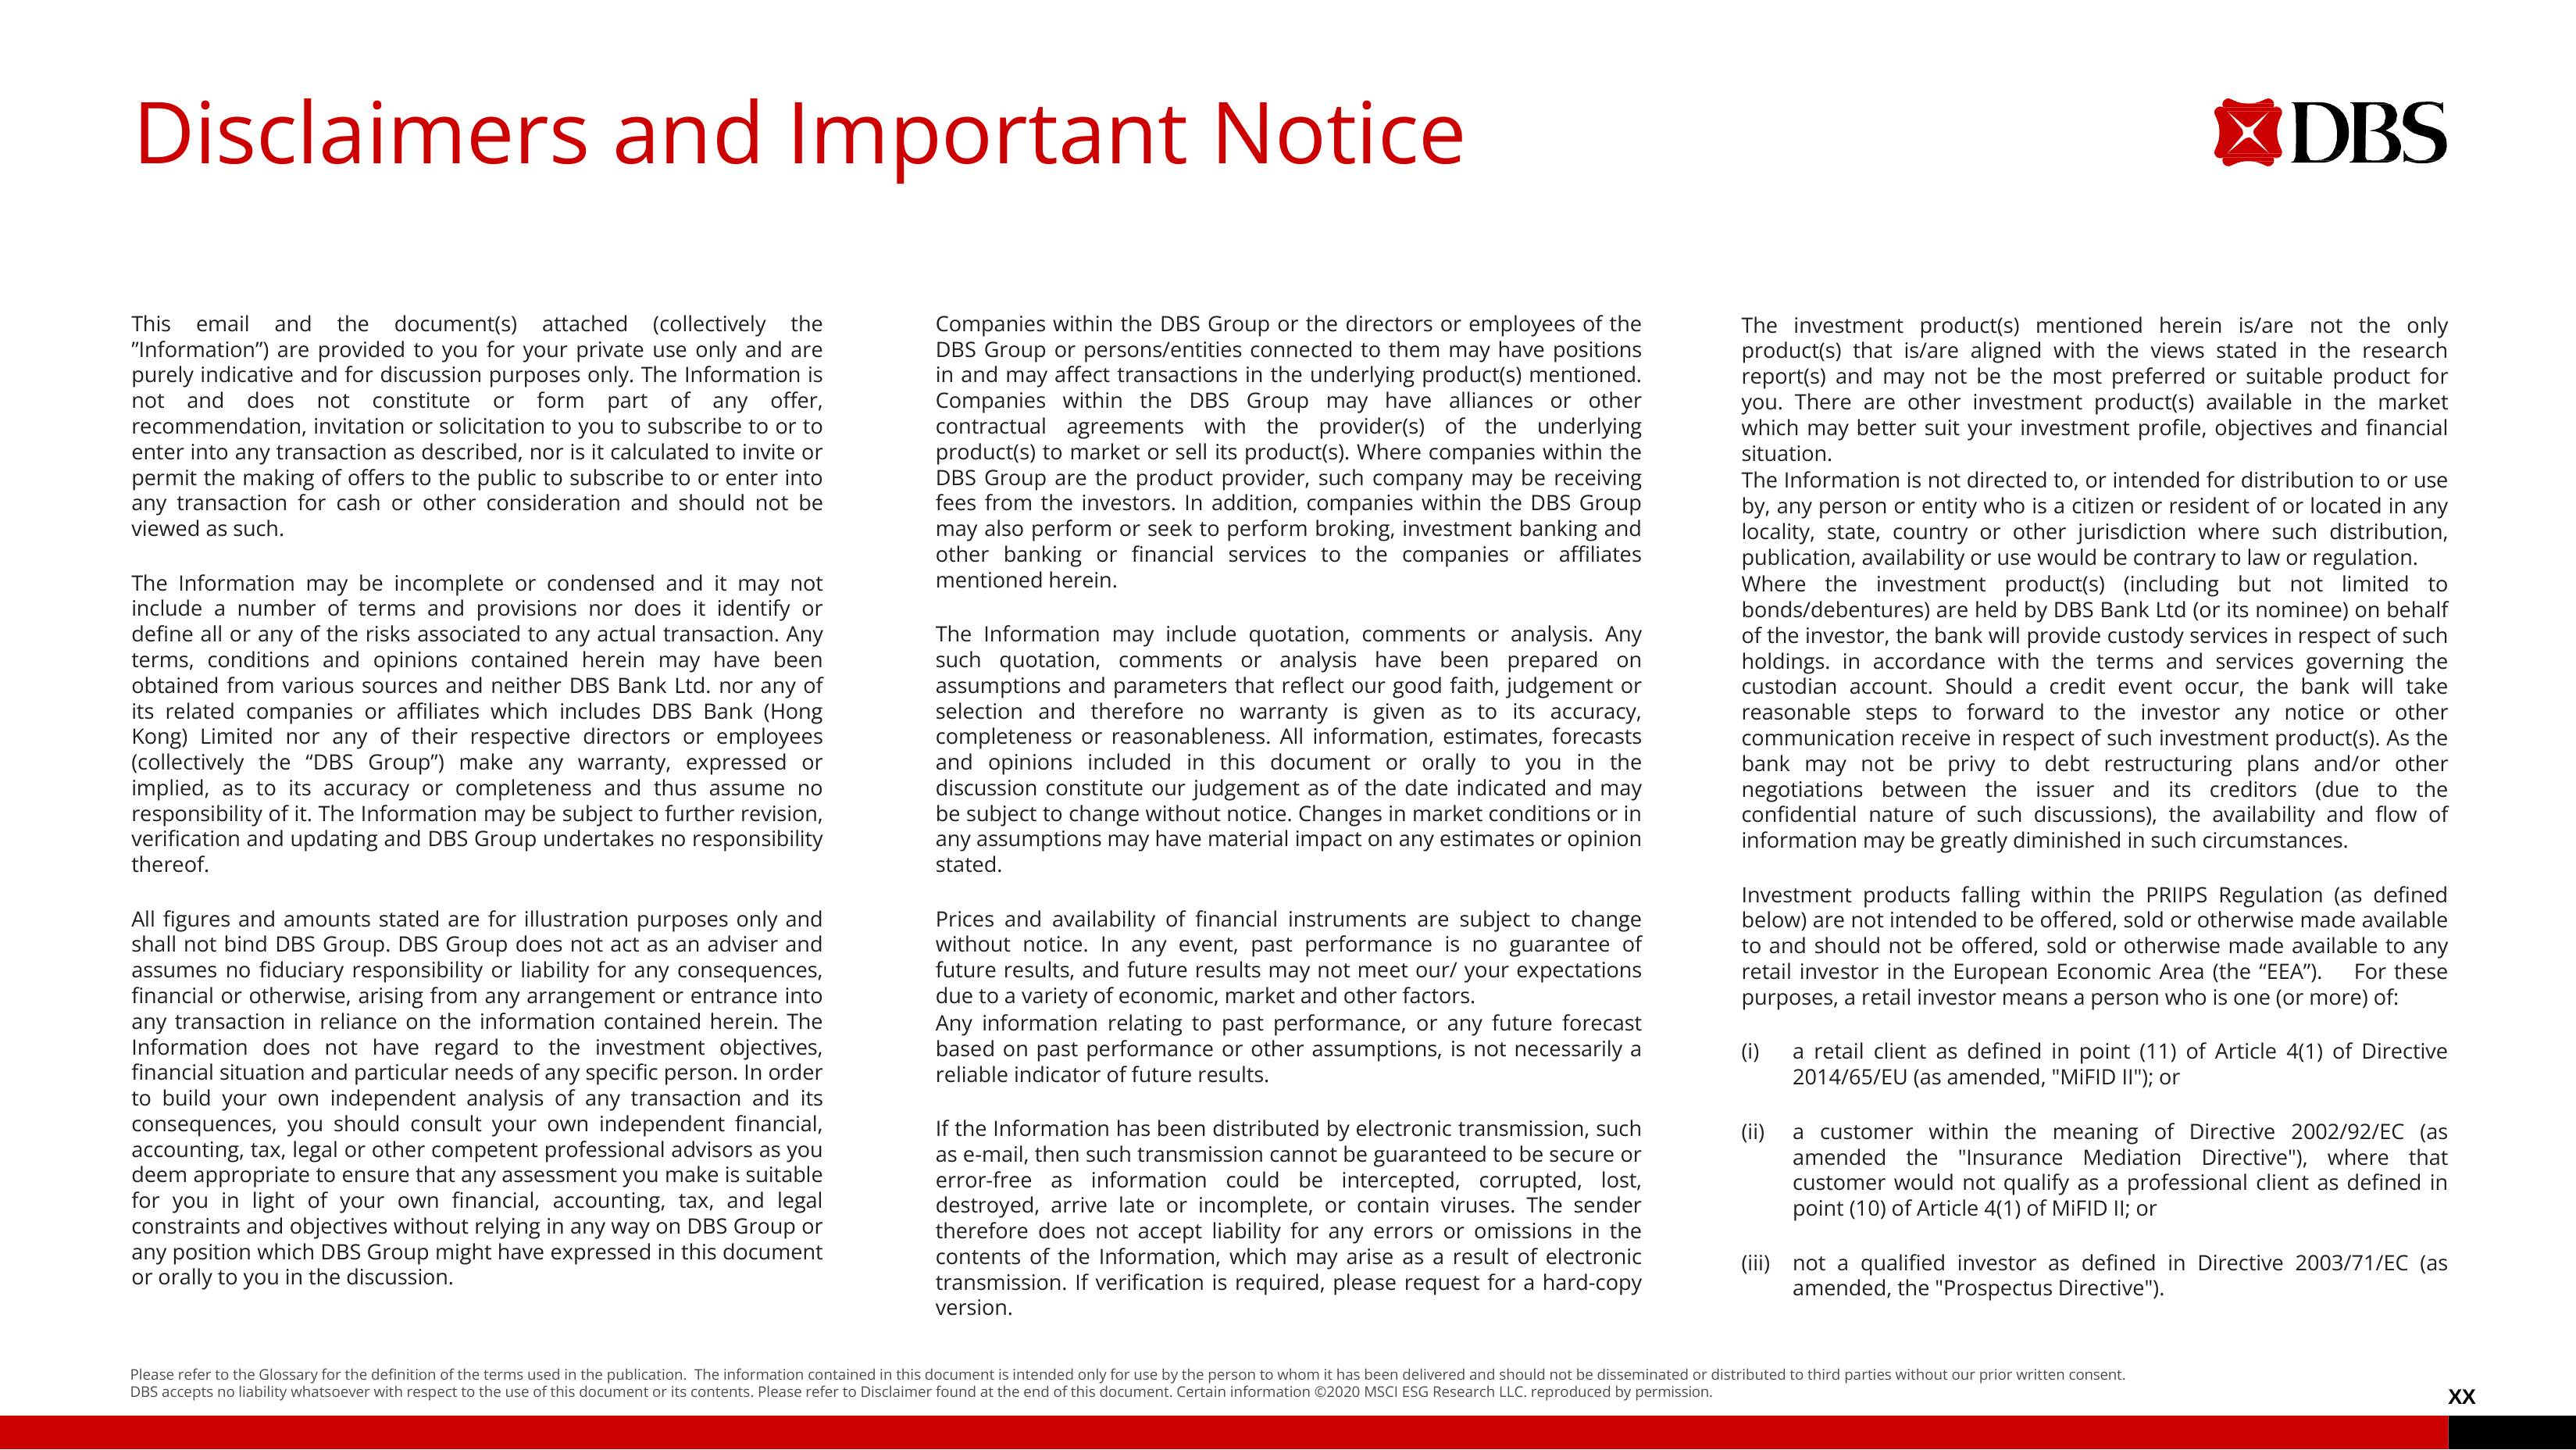

# Disclaimers and Important Notice

This email and the document(s) attached (collectively the ”Information”) are provided to you for your private use only and are purely indicative and for discussion purposes only. The Information is not and does not constitute or form part of any offer, recommendation, invitation or solicitation to you to subscribe to or to enter into any transaction as described, nor is it calculated to invite or permit the making of offers to the public to subscribe to or enter into any transaction for cash or other consideration and should not be viewed as such.

The Information may be incomplete or condensed and it may not include a number of terms and provisions nor does it identify or define all or any of the risks associated to any actual transaction. Any terms, conditions and opinions contained herein may have been obtained from various sources and neither DBS Bank Ltd. nor any of its related companies or affiliates which includes DBS Bank (Hong Kong) Limited nor any of their respective directors or employees (collectively the “DBS Group”) make any warranty, expressed or implied, as to its accuracy or completeness and thus assume no responsibility of it. The Information may be subject to further revision, verification and updating and DBS Group undertakes no responsibility thereof.

All figures and amounts stated are for illustration purposes only and shall not bind DBS Group. DBS Group does not act as an adviser and assumes no fiduciary responsibility or liability for any consequences, financial or otherwise, arising from any arrangement or entrance into any transaction in reliance on the information contained herein. The Information does not have regard to the investment objectives, financial situation and particular needs of any specific person. In order to build your own independent analysis of any transaction and its consequences, you should consult your own independent financial, accounting, tax, legal or other competent professional advisors as you deem appropriate to ensure that any assessment you make is suitable for you in light of your own financial, accounting, tax, and legal constraints and objectives without relying in any way on DBS Group or any position which DBS Group might have expressed in this document or orally to you in the discussion.
Companies within the DBS Group or the directors or employees of the DBS Group or persons/entities connected to them may have positions in and may affect transactions in the underlying product(s) mentioned. Companies within the DBS Group may have alliances or other contractual agreements with the provider(s) of the underlying product(s) to market or sell its product(s). Where companies within the DBS Group are the product provider, such company may be receiving fees from the investors. In addition, companies within the DBS Group may also perform or seek to perform broking, investment banking and other banking or financial services to the companies or affiliates mentioned herein.

The Information may include quotation, comments or analysis. Any such quotation, comments or analysis have been prepared on assumptions and parameters that reflect our good faith, judgement or selection and therefore no warranty is given as to its accuracy, completeness or reasonableness. All information, estimates, forecasts and opinions included in this document or orally to you in the discussion constitute our judgement as of the date indicated and may be subject to change without notice. Changes in market conditions or in any assumptions may have material impact on any estimates or opinion stated.

Prices and availability of financial instruments are subject to change without notice. In any event, past performance is no guarantee of future results, and future results may not meet our/ your expectations due to a variety of economic, market and other factors.
Any information relating to past performance, or any future forecast based on past performance or other assumptions, is not necessarily a reliable indicator of future results.

If the Information has been distributed by electronic transmission, such as e-mail, then such transmission cannot be guaranteed to be secure or error-free as information could be intercepted, corrupted, lost, destroyed, arrive late or incomplete, or contain viruses. The sender therefore does not accept liability for any errors or omissions in the contents of the Information, which may arise as a result of electronic transmission. If verification is required, please request for a hard-copy version.
The investment product(s) mentioned herein is/are not the only product(s) that is/are aligned with the views stated in the research report(s) and may not be the most preferred or suitable product for you. There are other investment product(s) available in the market which may better suit your investment profile, objectives and financial situation.
The Information is not directed to, or intended for distribution to or use by, any person or entity who is a citizen or resident of or located in any locality, state, country or other jurisdiction where such distribution, publication, availability or use would be contrary to law or regulation.
Where the investment product(s) (including but not limited to bonds/debentures) are held by DBS Bank Ltd (or its nominee) on behalf of the investor, the bank will provide custody services in respect of such holdings. in accordance with the terms and services governing the custodian account. Should a credit event occur, the bank will take reasonable steps to forward to the investor any notice or other communication receive in respect of such investment product(s). As the bank may not be privy to debt restructuring plans and/or other negotiations between the issuer and its creditors (due to the confidential nature of such discussions), the availability and flow of information may be greatly diminished in such circumstances.

Investment products falling within the PRIIPS Regulation (as defined below) are not intended to be offered, sold or otherwise made available to and should not be offered, sold or otherwise made available to any retail investor in the European Economic Area (the “EEA”).    For these purposes, a retail investor means a person who is one (or more) of:

a retail client as defined in point (11) of Article 4(1) of Directive 2014/65/EU (as amended, "MiFID II"); or

a customer within the meaning of Directive 2002/92/EC (as amended the "Insurance Mediation Directive"), where that customer would not qualify as a professional client as defined in point (10) of Article 4(1) of MiFID II; or

not a qualified investor as defined in Directive 2003/71/EC (as amended, the "Prospectus Directive").
Please refer to the Glossary for the deﬁnition of the terms used in the publication. The information contained in this document is intended only for use by the person to whom it has been delivered and should not be disseminated or distributed to third parties without our prior written consent. DBS accepts no liability whatsoever with respect to the use of this document or its contents. Please refer to Disclaimer found at the end of this document. Certain information ©2020 MSCI ESG Research LLC. reproduced by permission.
XX